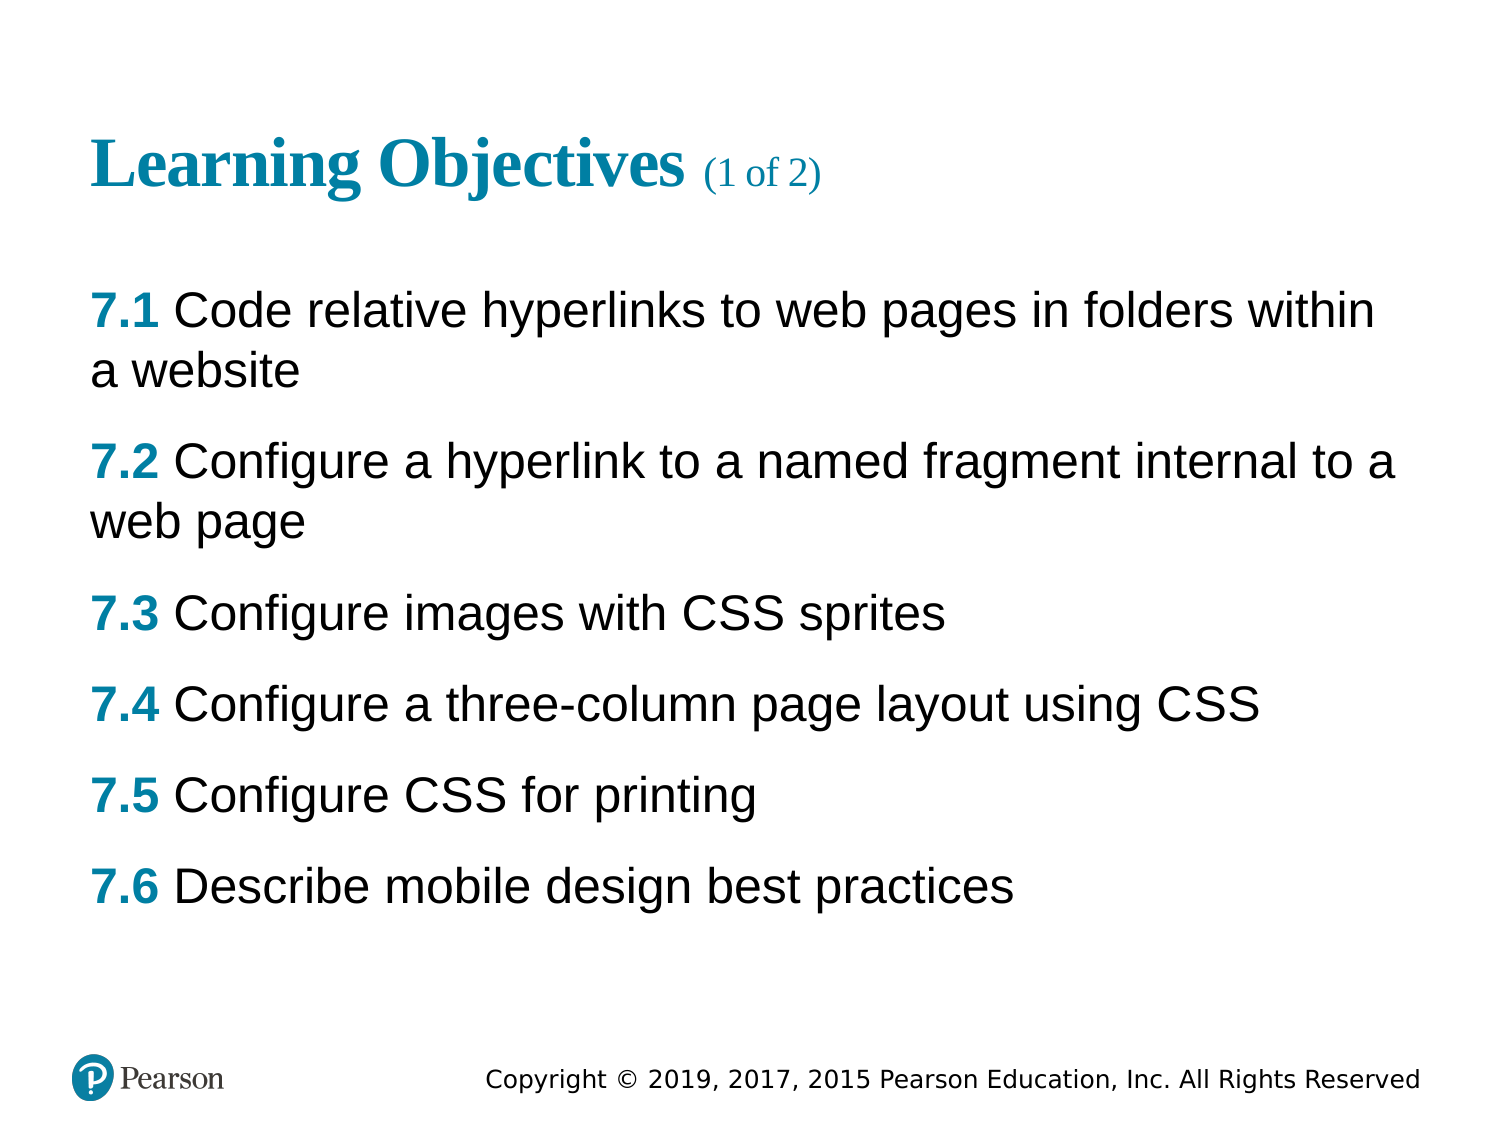

# Learning Objectives (1 of 2)
7.1 Code relative hyperlinks to web pages in folders within a website
7.2 Configure a hyperlink to a named fragment internal to a web page
7.3 Configure images with C S S sprites
7.4 Configure a three-column page layout using C S S
7.5 Configure C S S for printing
7.6 Describe mobile design best practices